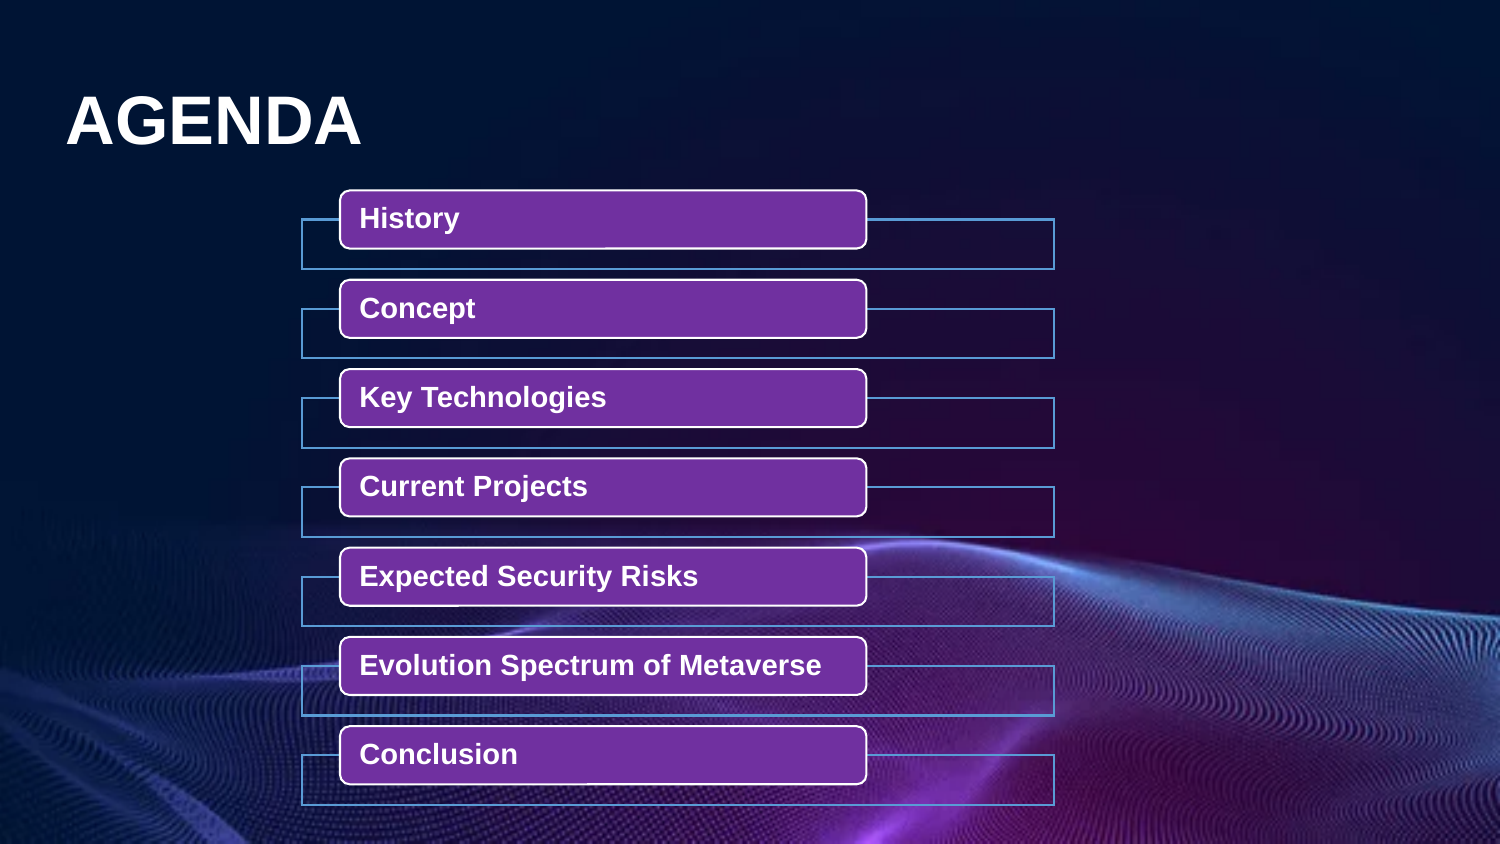

# AGENDA

History

Concept

Key Technologies

Current Projects

Expected Security Risks

Evolution Spectrum of Metaverse

Conclusion